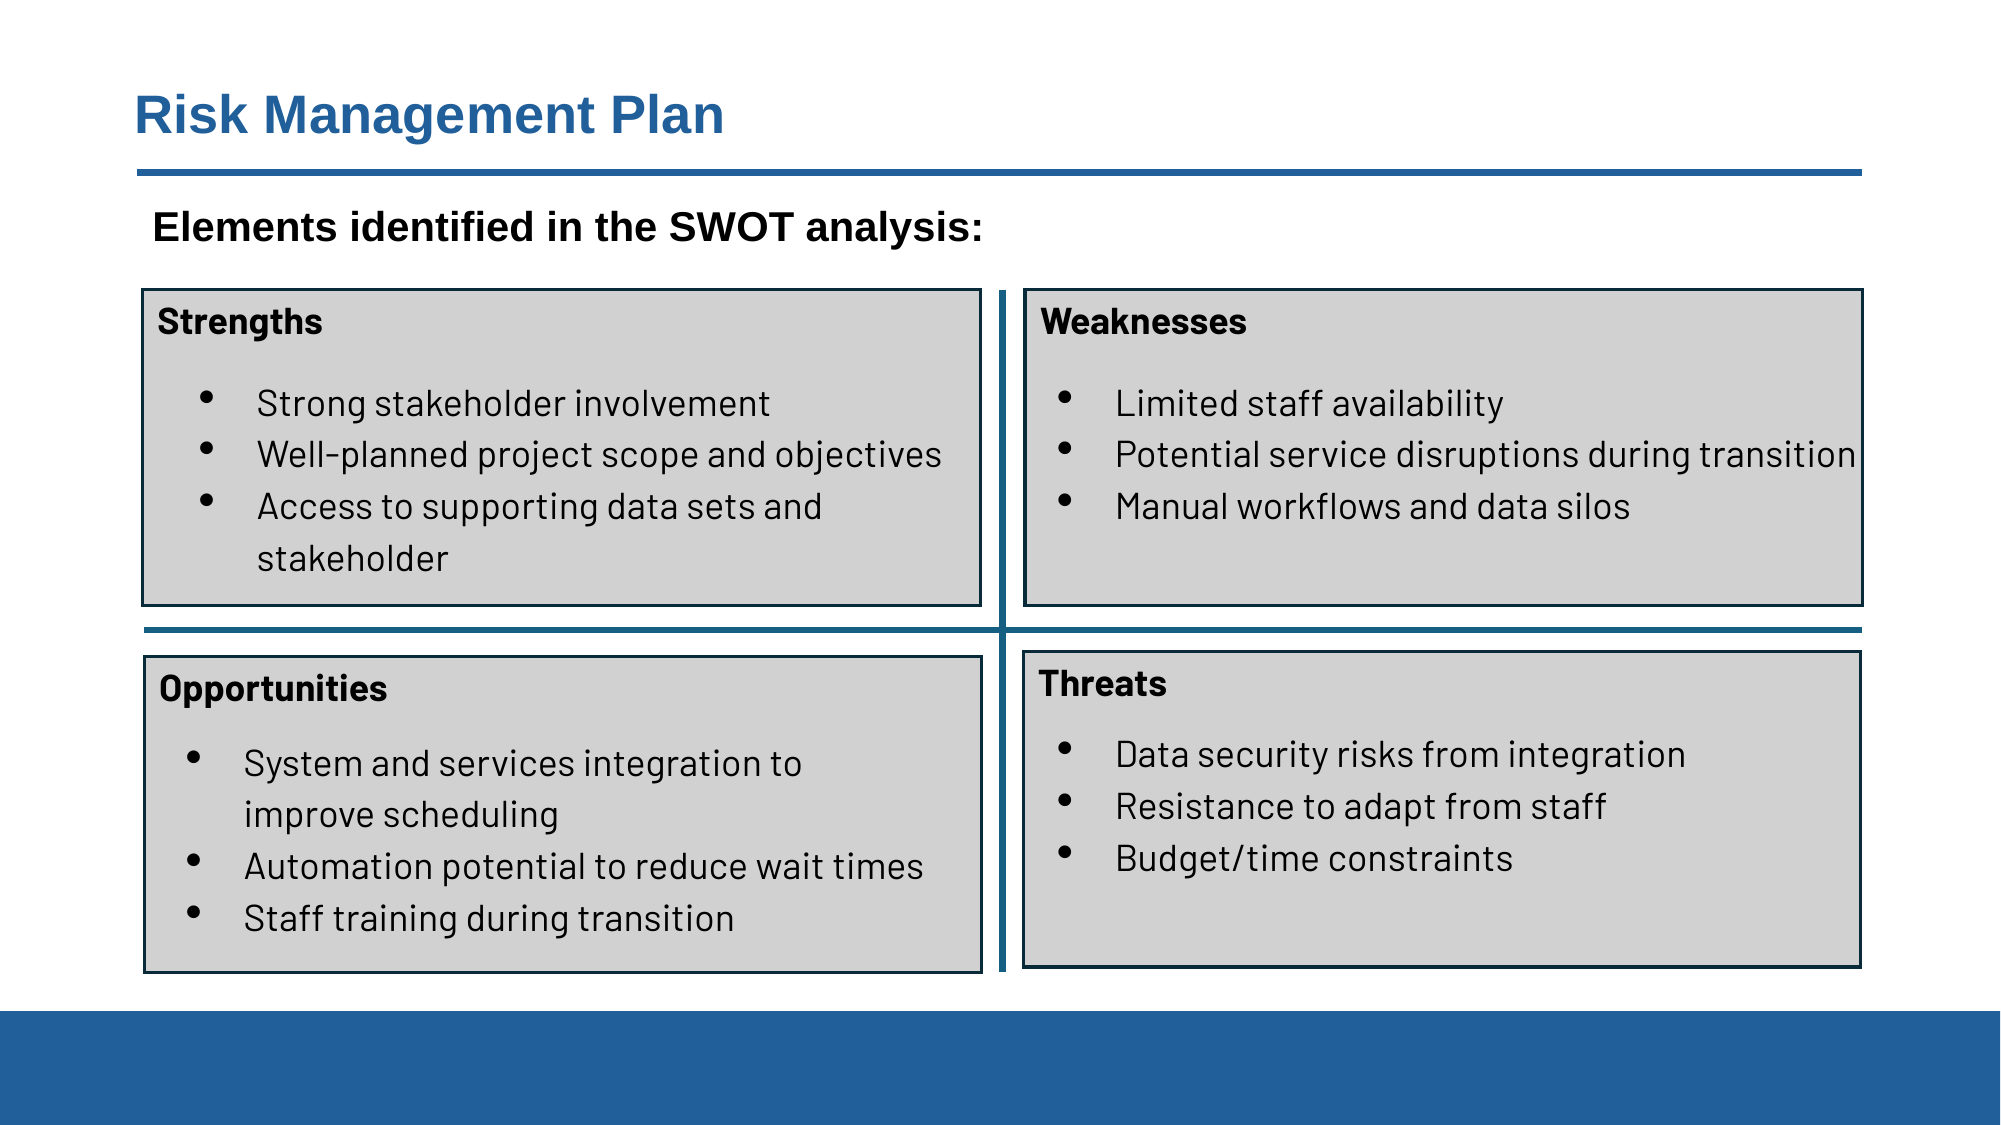

# Risk Management Plan
Elements identified in the SWOT analysis:
Strengths

Weaknesses

Strong stakeholder involvement
Well-planned project scope and objectives
Access to supporting data sets and stakeholder
Limited staff availability
Potential service disruptions during transition
Manual workflows and data silos
Threats

Opportunities

Data security risks from integration
Resistance to adapt from staff
Budget/time constraints
System and services integration to improve scheduling
Automation potential to reduce wait times
Staff training during transition